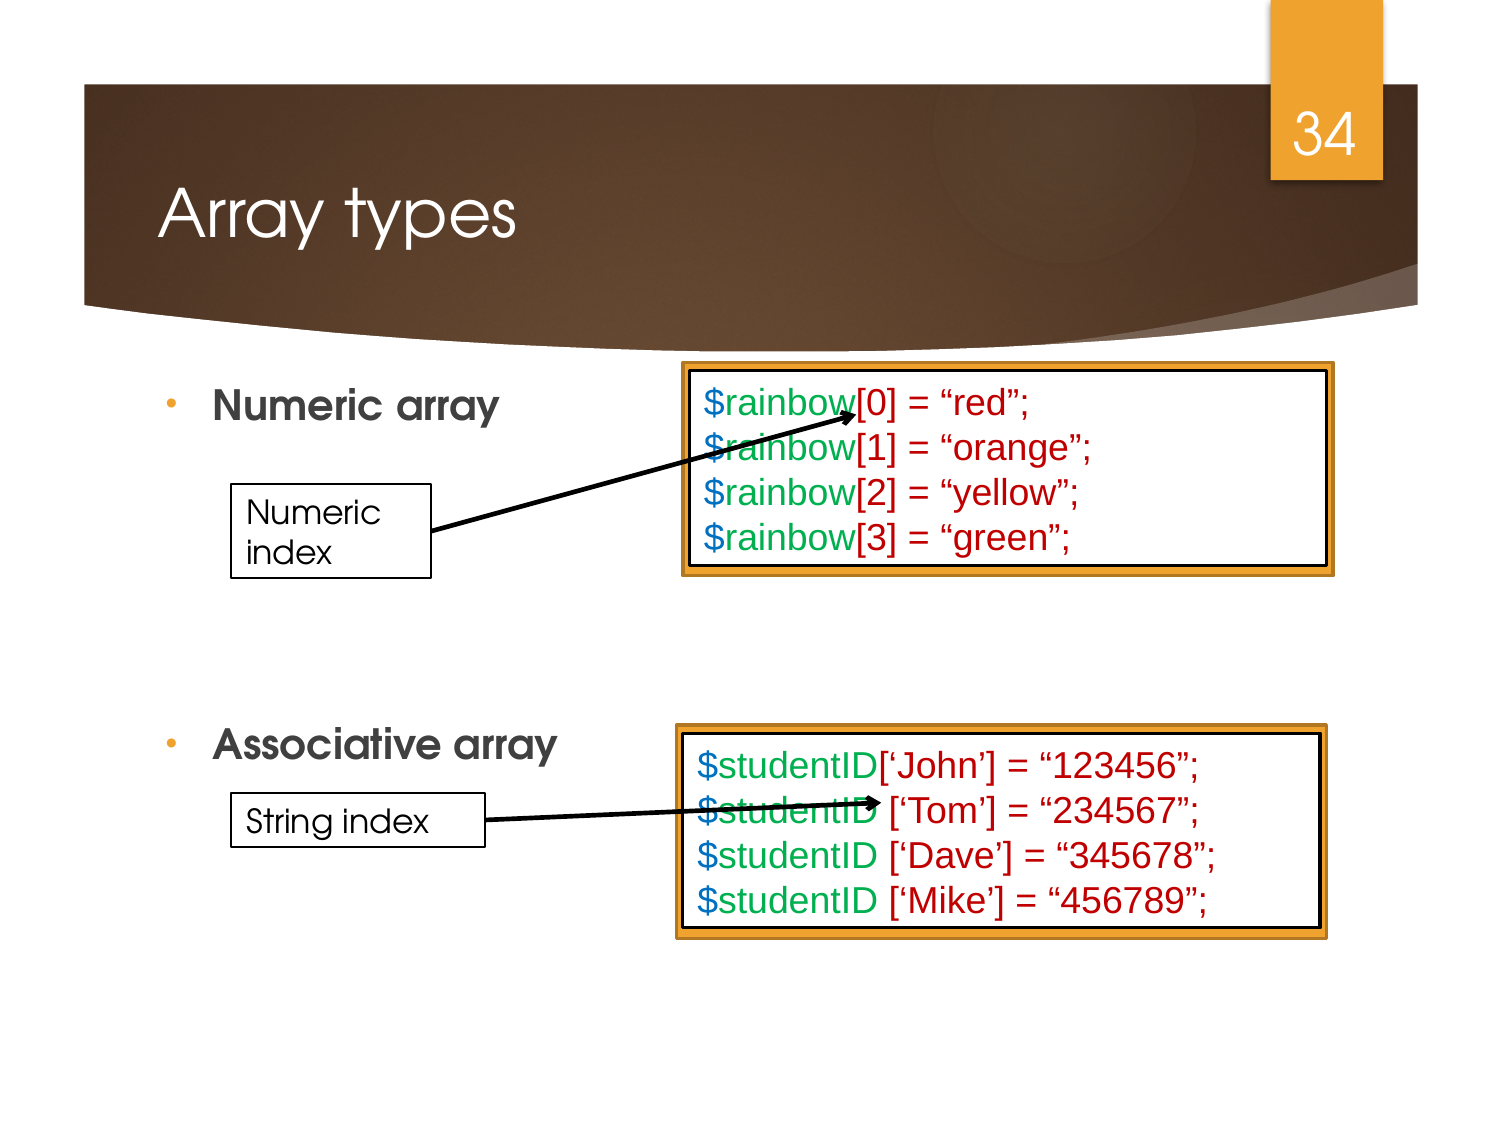

34
# Array types

$rainbow[0] = “red”;
$rainbow[1] = “orange”;
$rainbow[2] = “yellow”;
$rainbow[3] = “green”;
Numeric array

Associative array

Numeric index

$studentID[‘John’] = “123456”;
$studentID [‘Tom’] = “234567”;
$studentID [‘Dave’] = “345678”;
$studentID [‘Mike’] = “456789”;
String index